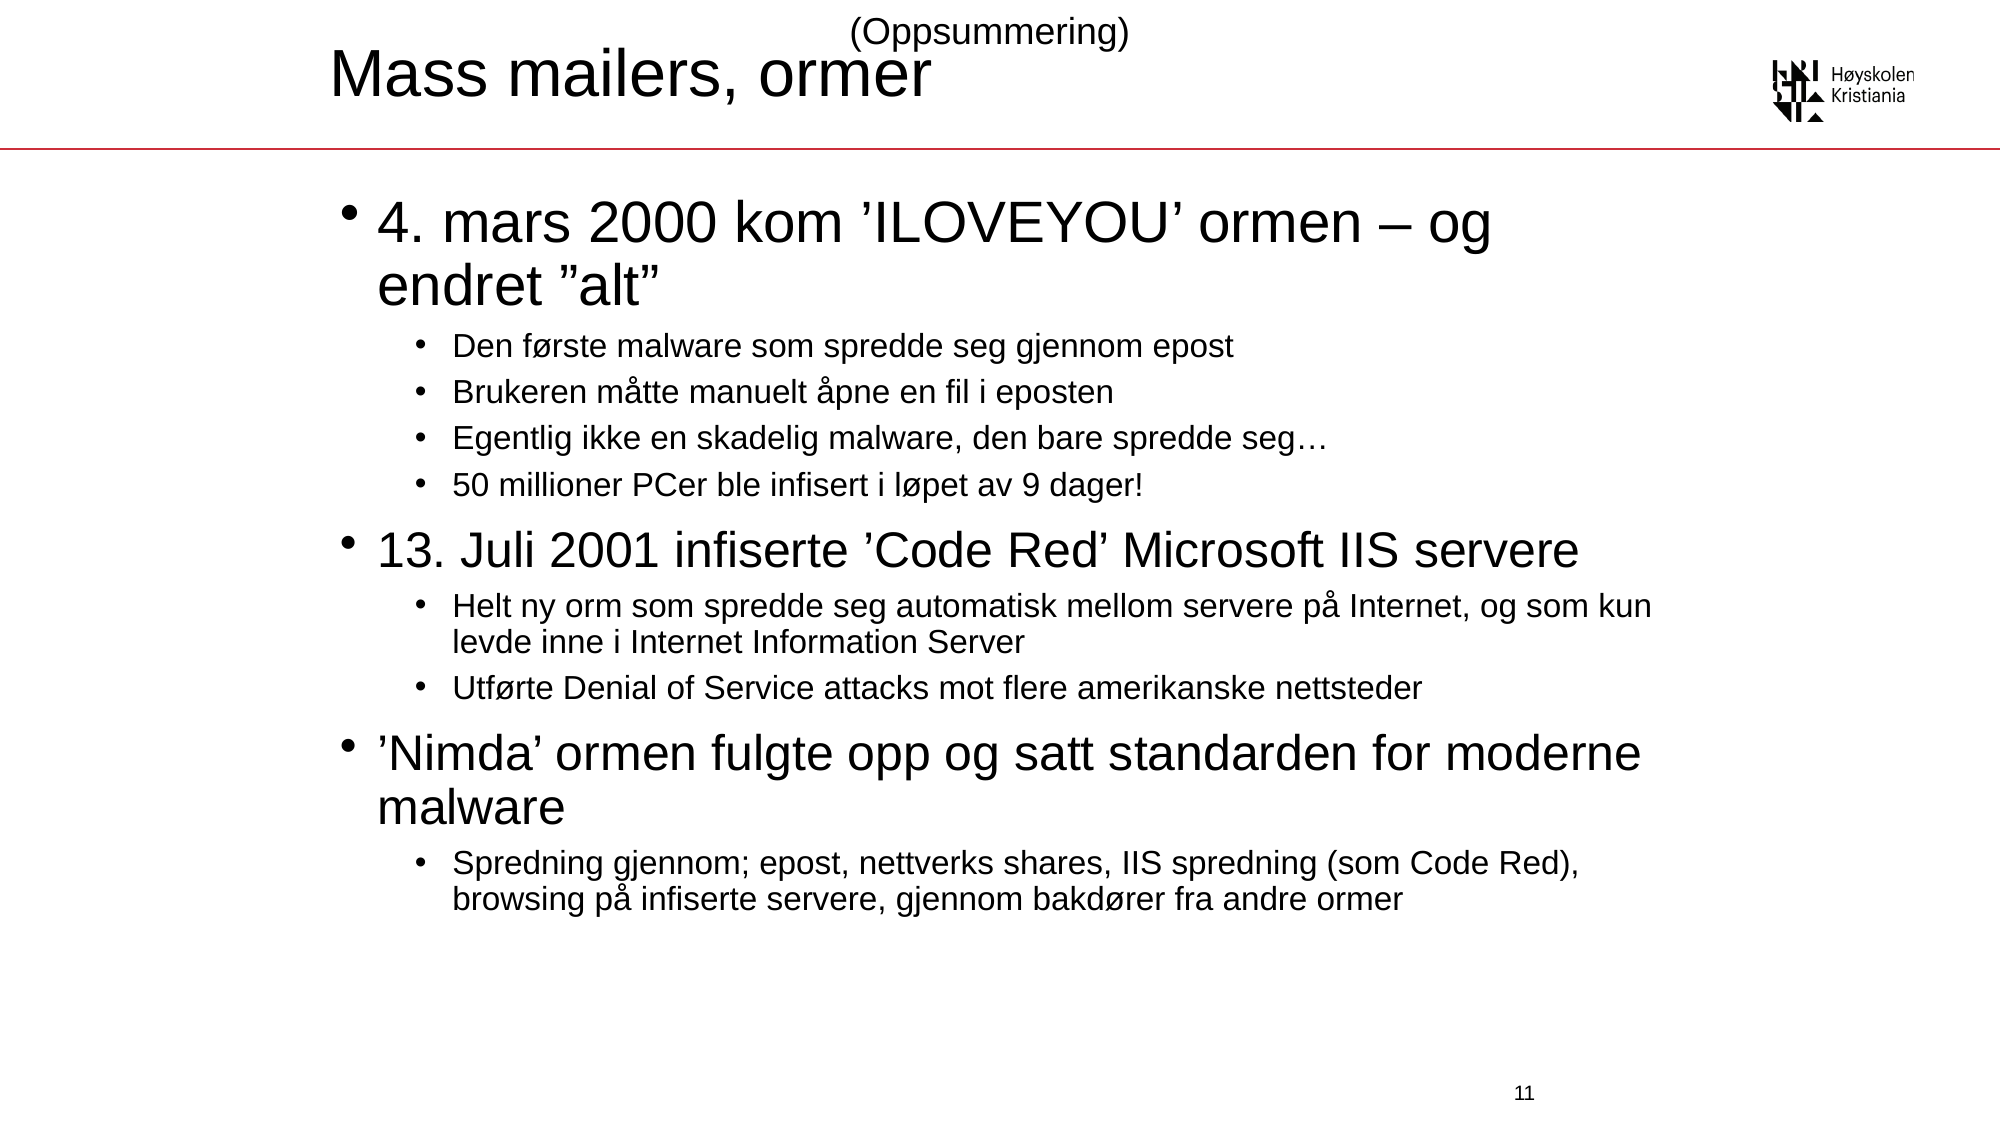

(Oppsummering)
# Mass mailers, ormer
4. mars 2000 kom ’ILOVEYOU’ ormen – og endret ”alt”
Den første malware som spredde seg gjennom epost
Brukeren måtte manuelt åpne en fil i eposten
Egentlig ikke en skadelig malware, den bare spredde seg…
50 millioner PCer ble infisert i løpet av 9 dager!
13. Juli 2001 infiserte ’Code Red’ Microsoft IIS servere
Helt ny orm som spredde seg automatisk mellom servere på Internet, og som kun levde inne i Internet Information Server
Utførte Denial of Service attacks mot flere amerikanske nettsteder
’Nimda’ ormen fulgte opp og satt standarden for moderne malware
Spredning gjennom; epost, nettverks shares, IIS spredning (som Code Red), browsing på infiserte servere, gjennom bakdører fra andre ormer
11